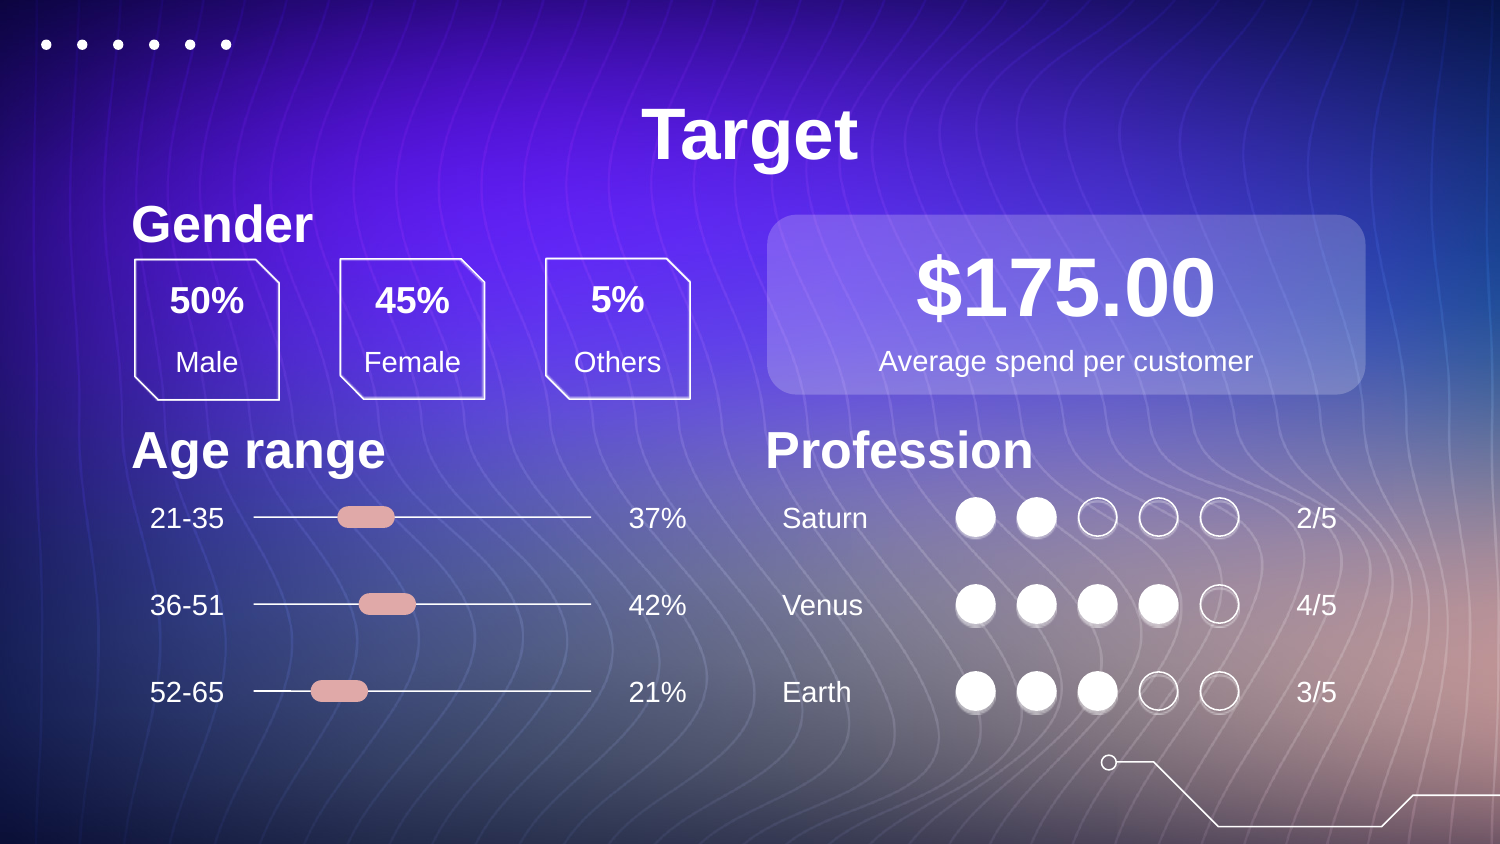

Target
Gender

$175.00

5%
50%
45%
Others
Male
Female
Average spend per customer
Age range
Profession
21-35
37%
Saturn
2/5

36-51
42%
Venus
4/5

52-65
21%
Earth
3/5